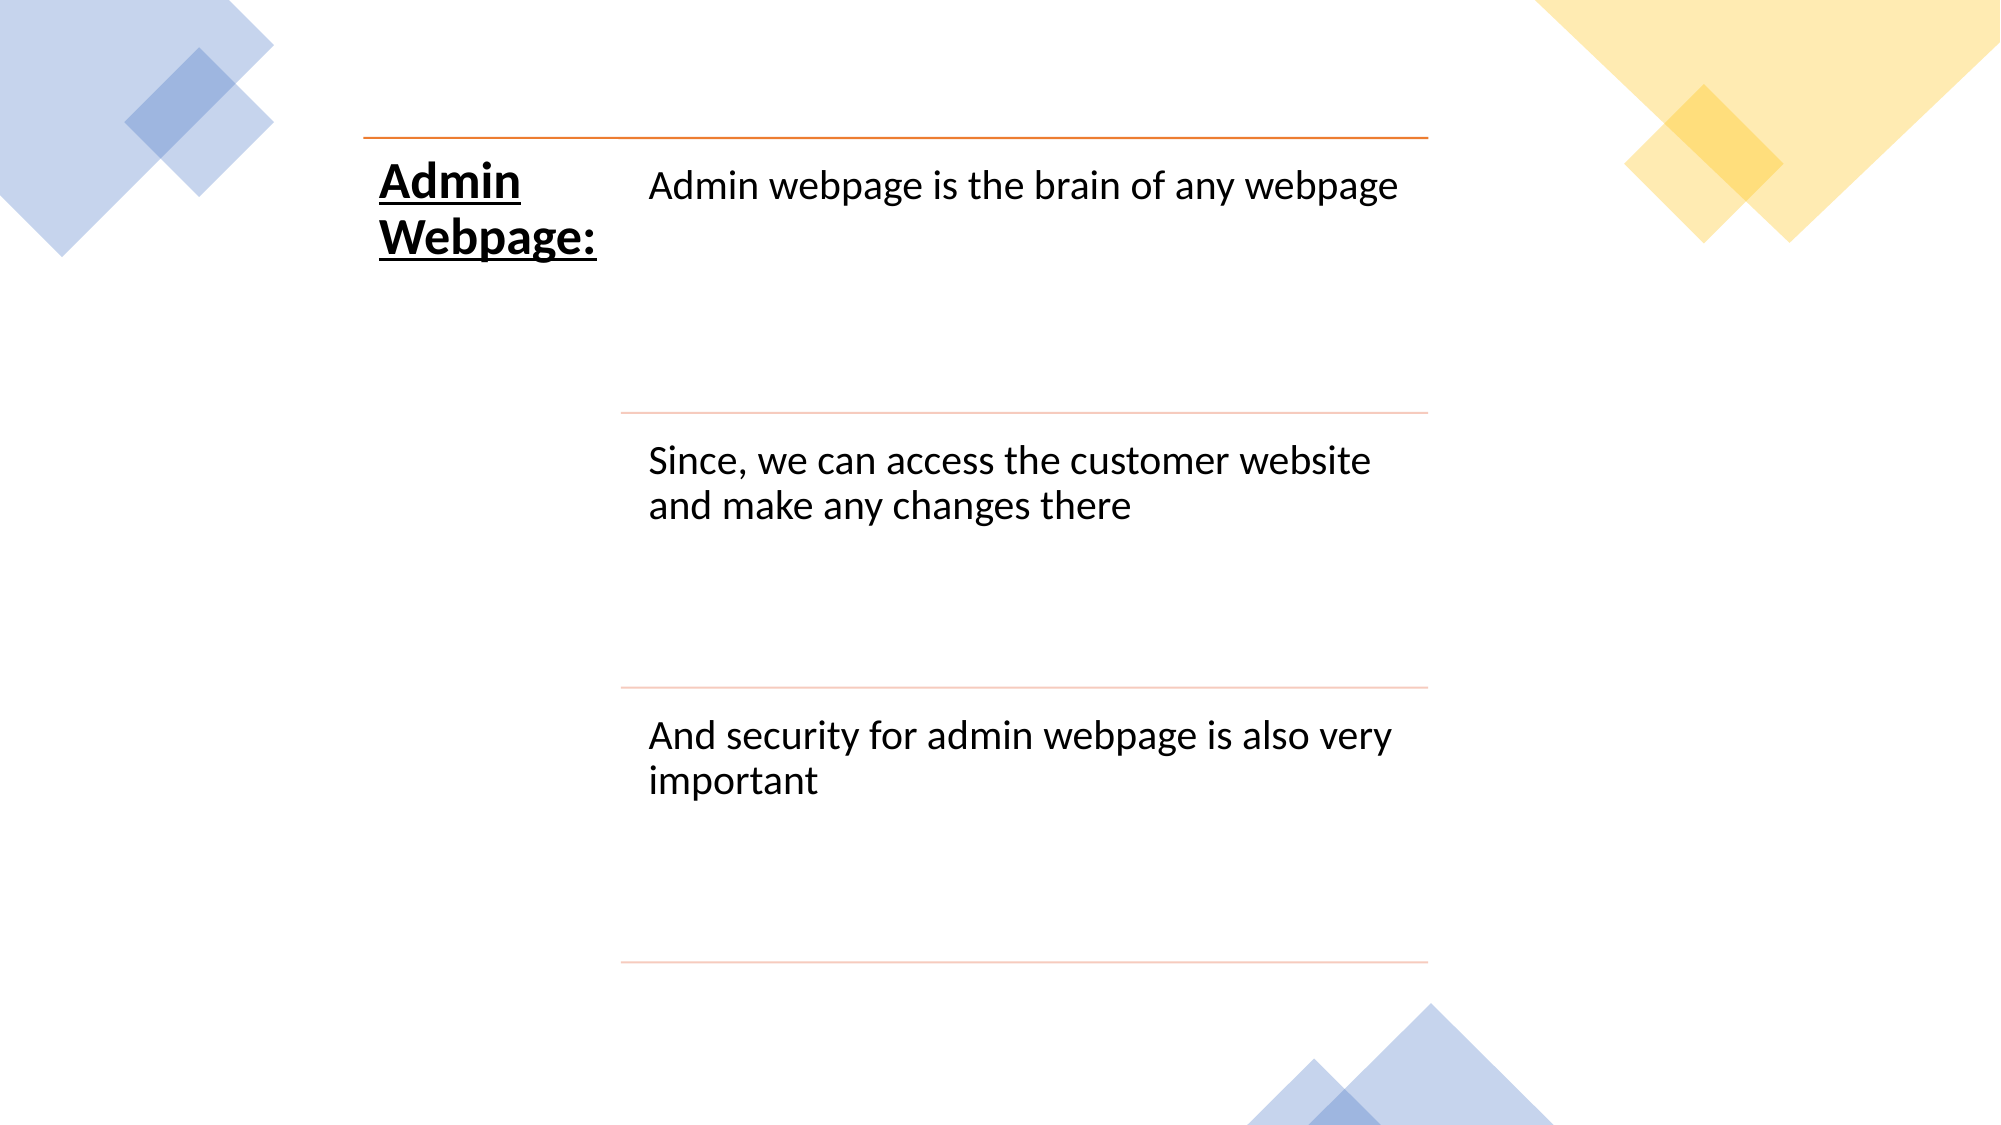

Admin Webpage:
Admin webpage is the brain of any webpage
Since, we can access the customer website and make any changes there
And security for admin webpage is also very important